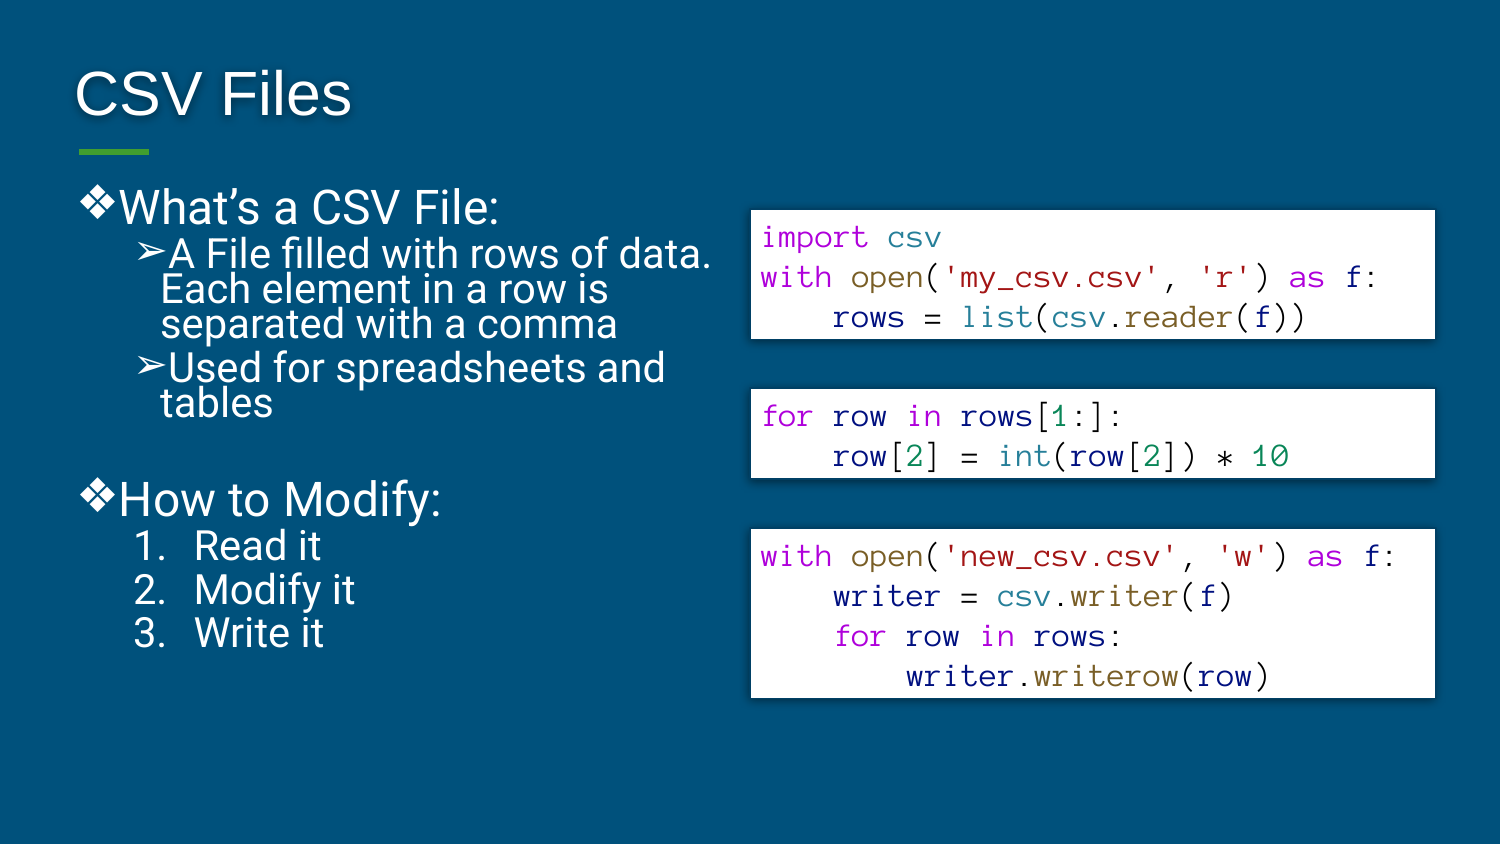

# CSV Files
What’s a CSV File:
A File filled with rows of data. Each element in a row is separated with a comma
Used for spreadsheets and tables

How to Modify:
Read it
Modify it
Write it
import csv
with open('my_csv.csv', 'r') as f:
    rows = list(csv.reader(f))
for row in rows[1:]:
    row[2] = int(row[2]) * 10
with open('new_csv.csv', 'w') as f:
    writer = csv.writer(f)
    for row in rows:
        writer.writerow(row)